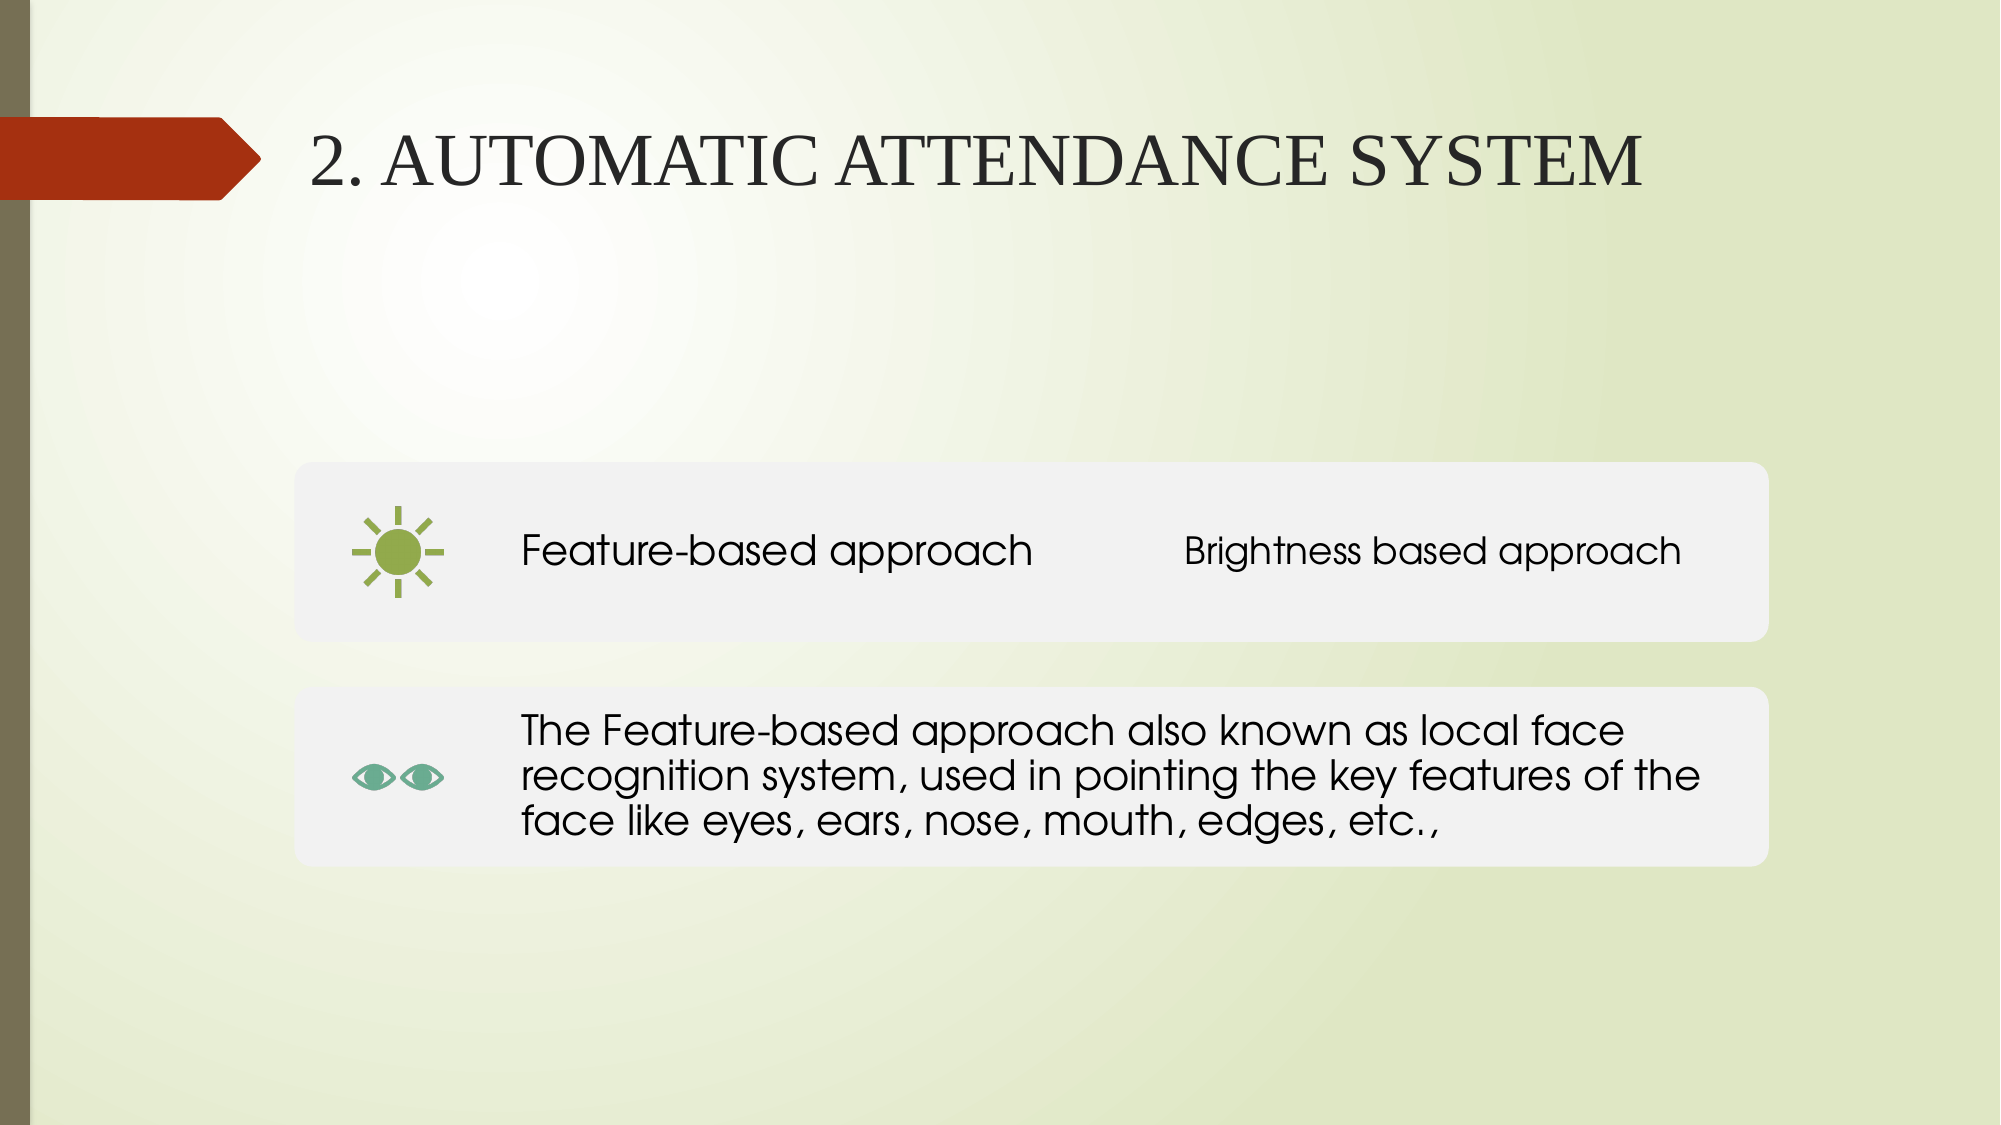

# 2. AUTOMATIC ATTENDANCE SYSTEM

Feature-based approach
Brightness based approach
The Feature-based approach also known as local face recognition system, used in pointing the key features of the face like eyes, ears, nose, mouth, edges, etc.,